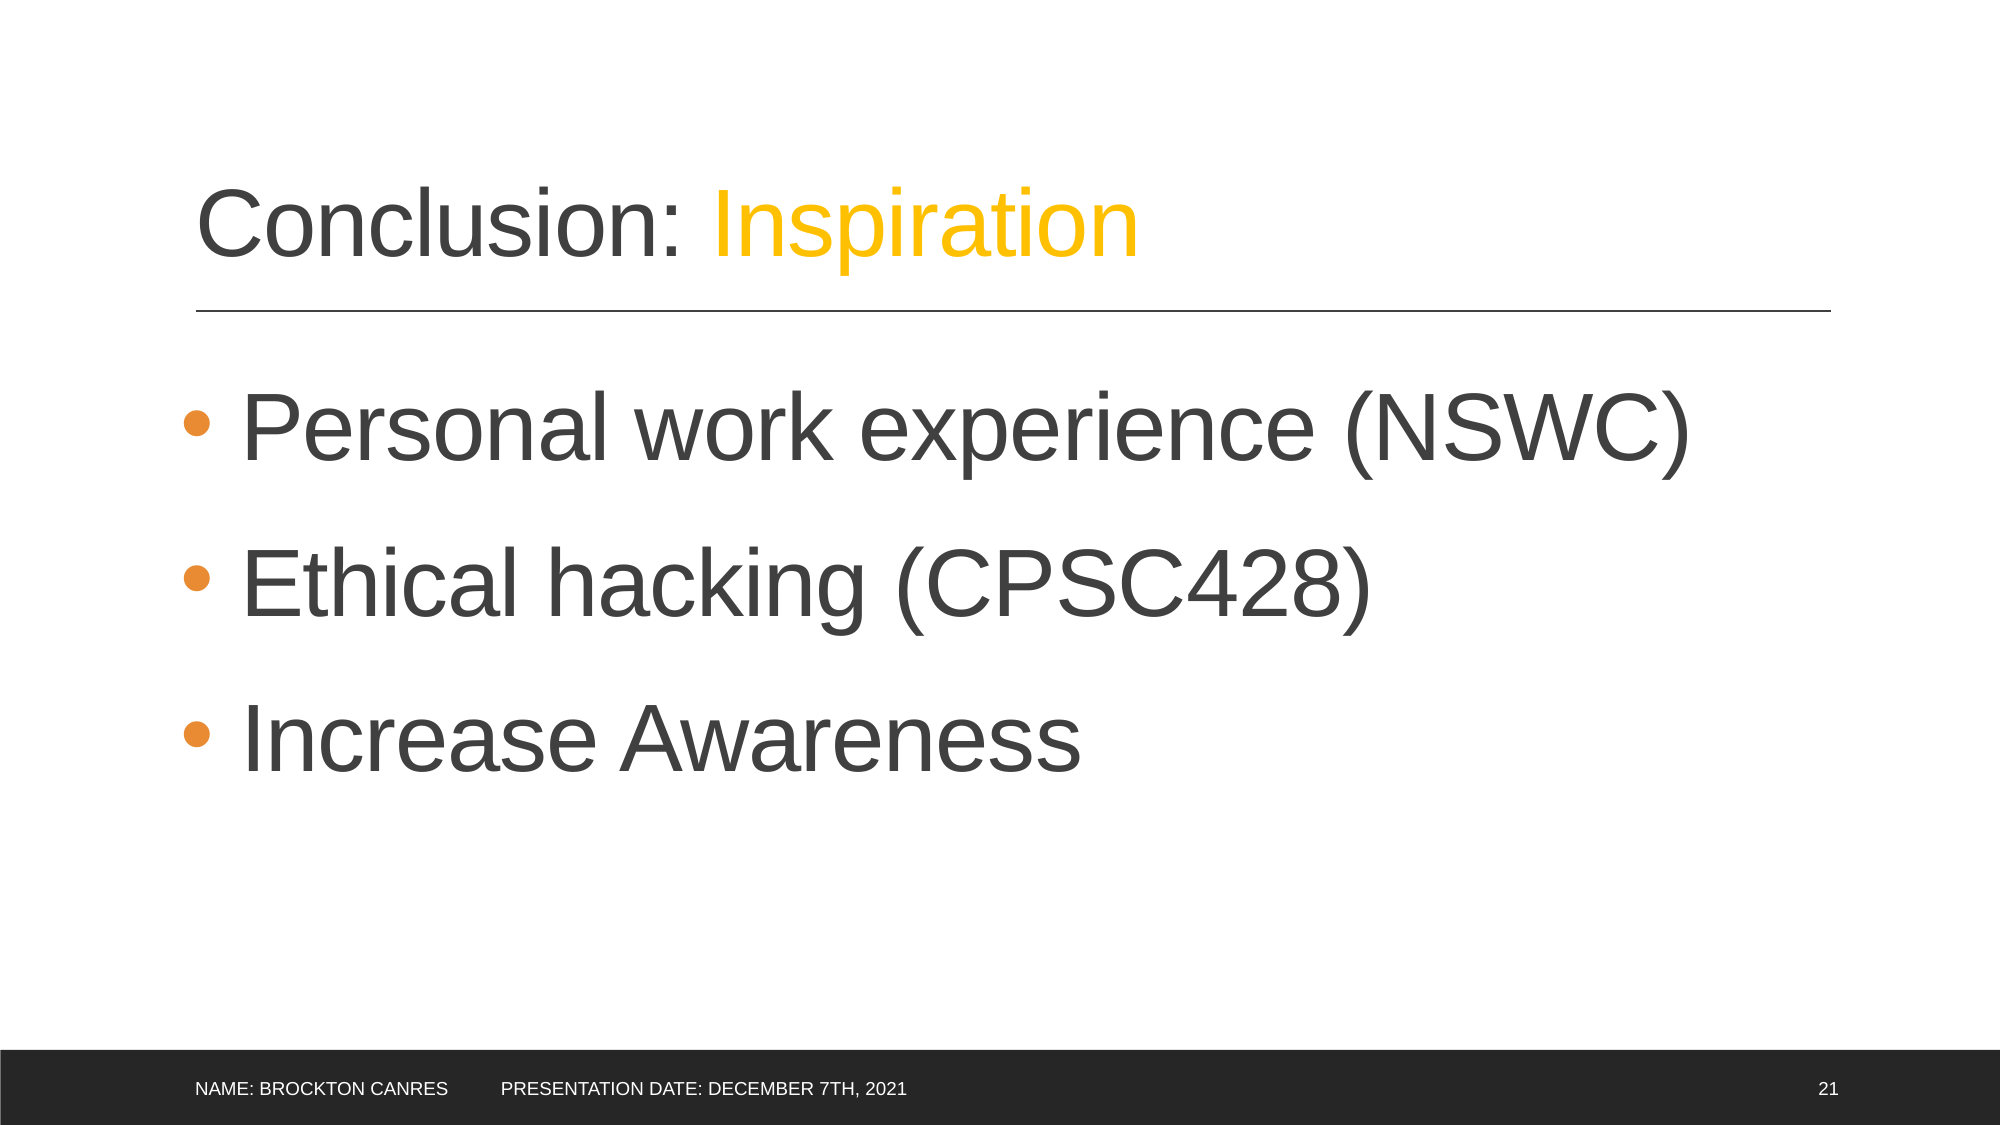

# Conclusion: Inspiration
 Personal work experience (NSWC)
 Ethical hacking (CPSC428)
 Increase Awareness

Name: Brockton Canres          Presentation Date: December 7th, 2021
21